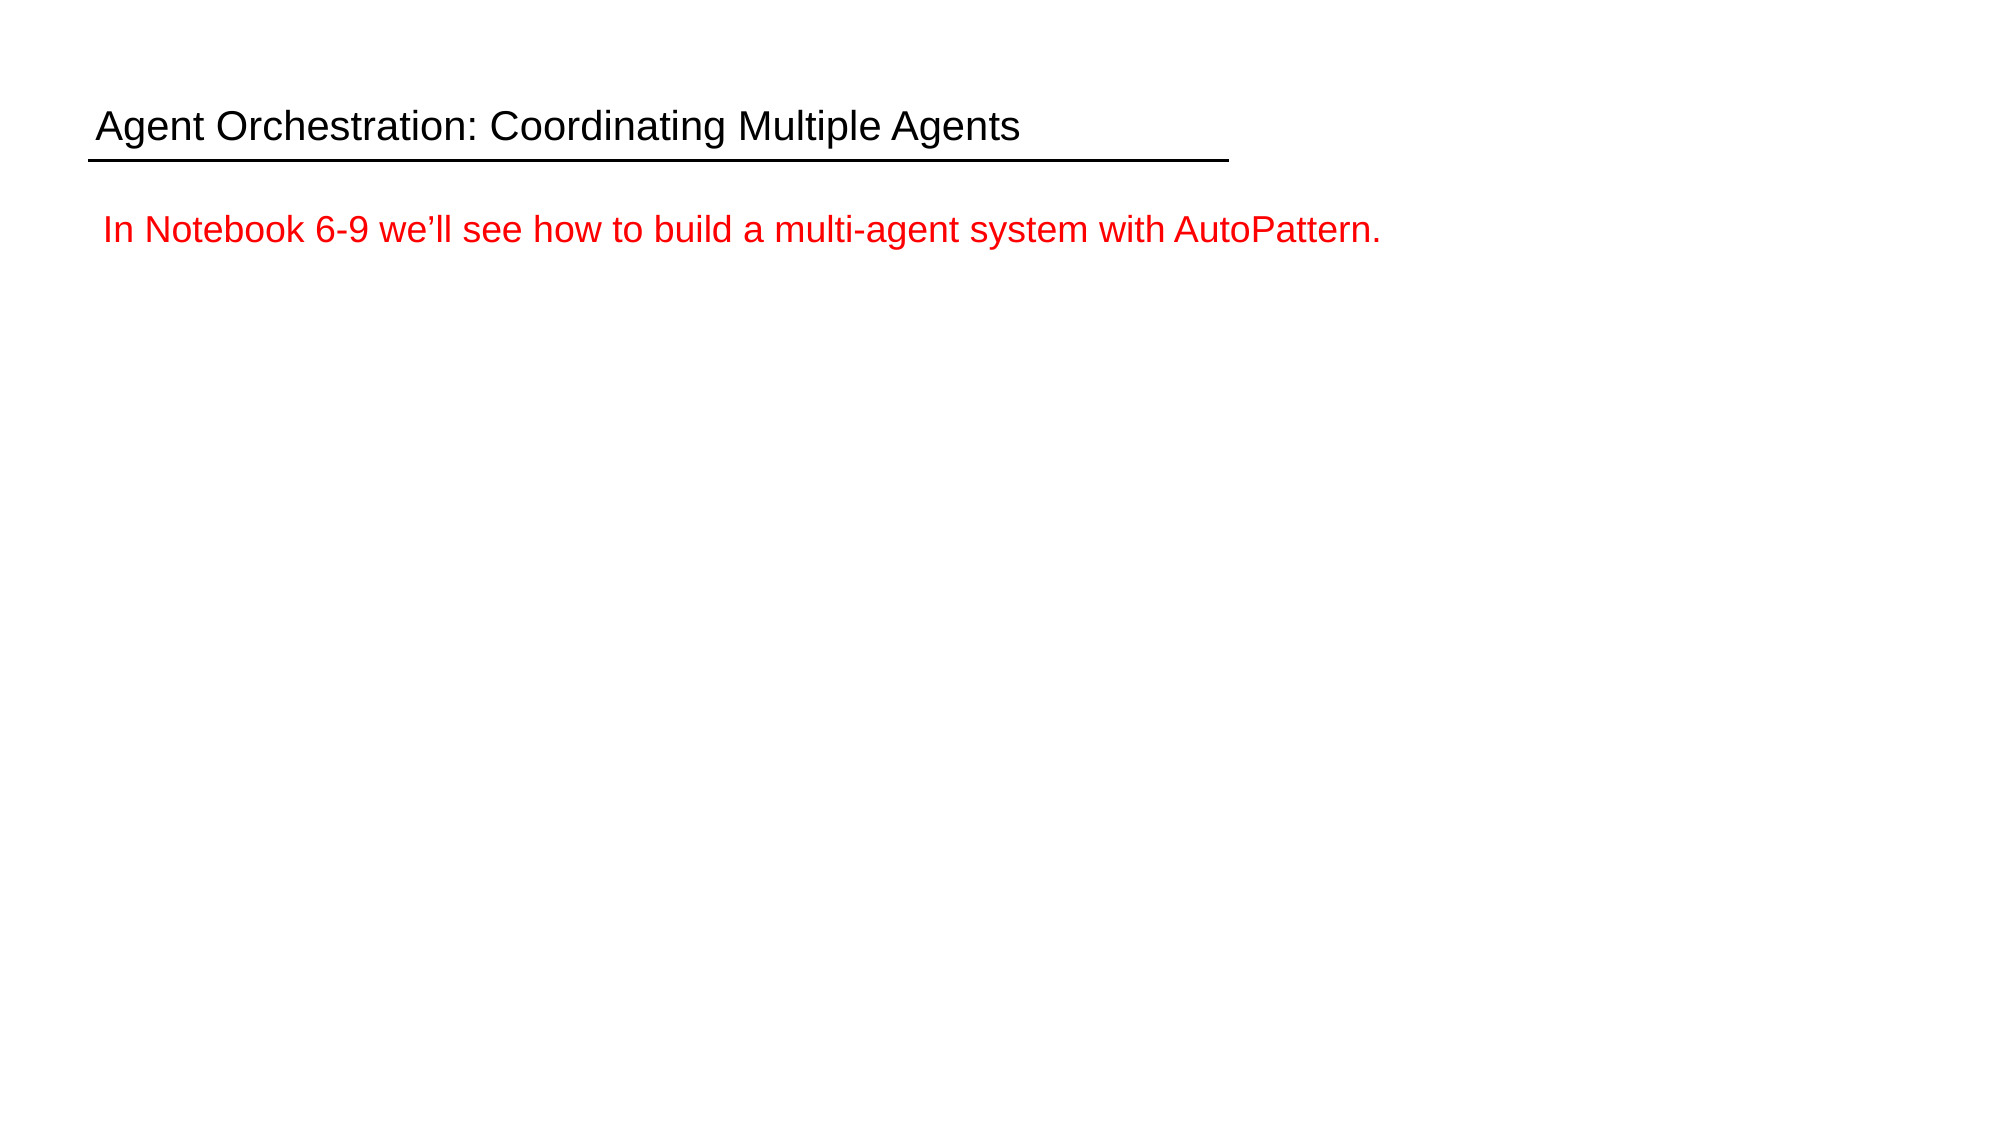

Agent Orchestration: Coordinating Multiple Agents
In Notebook 6-9 we’ll see how to build a multi-agent system with AutoPattern.